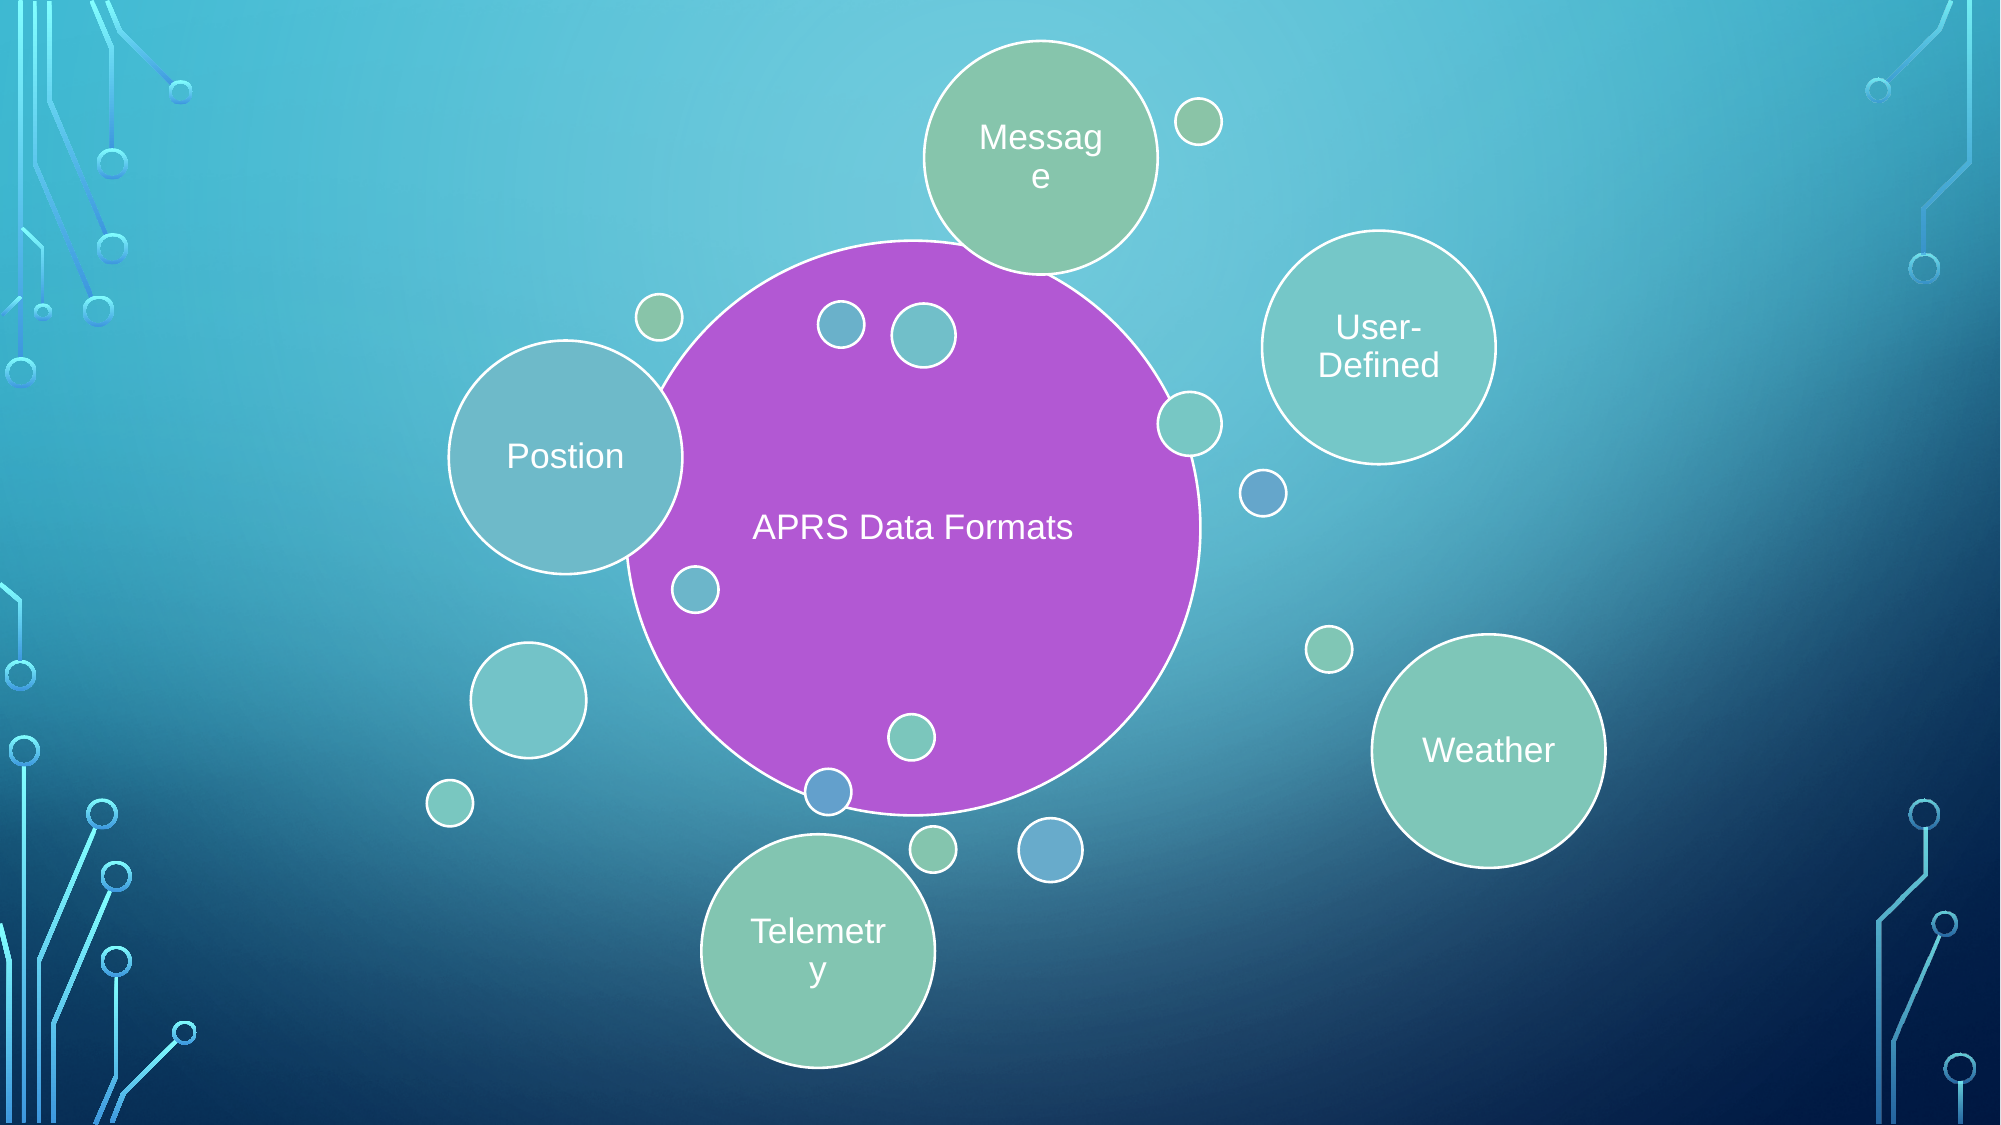

APRS Data Formats
Postion
User-Defined
Weather
Telemetry
Message